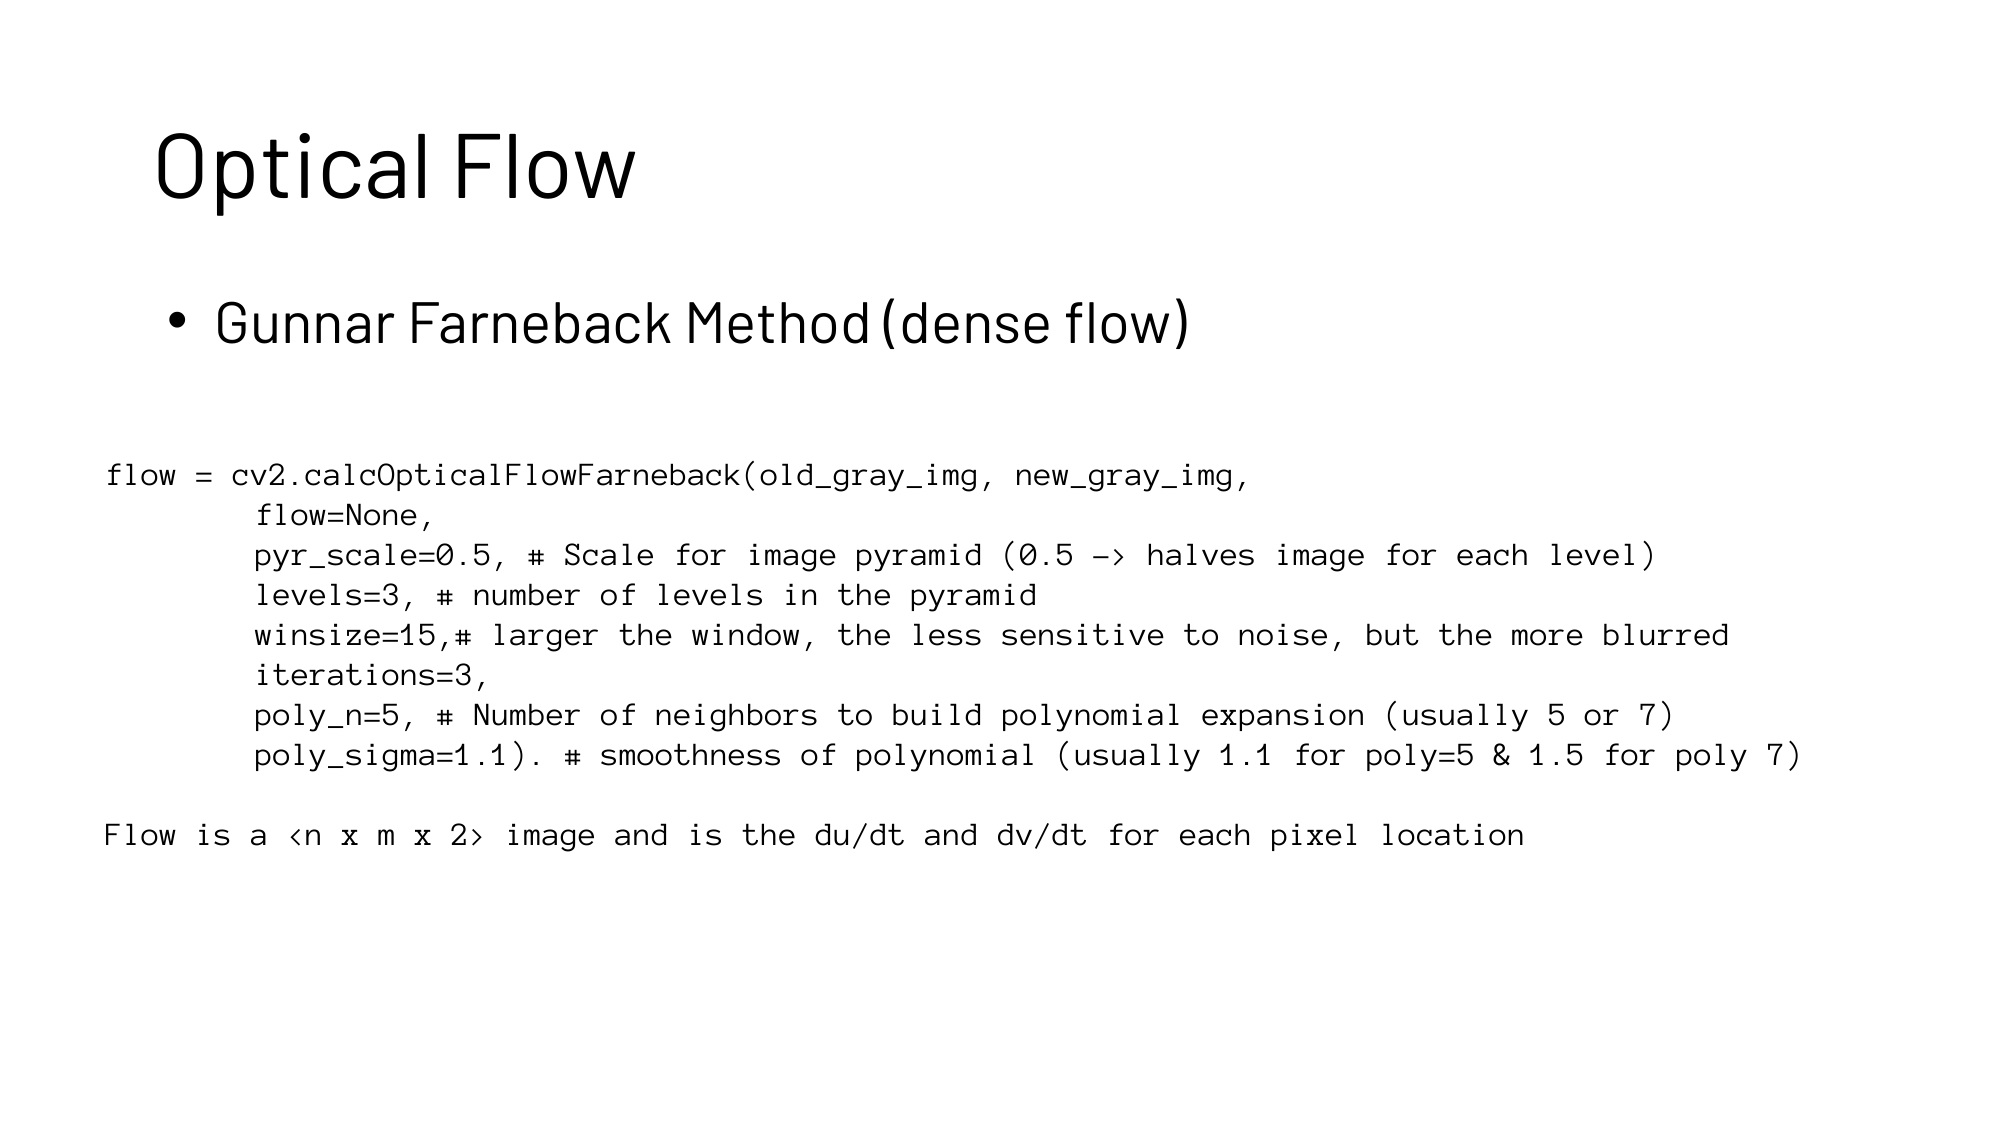

# Optical Flow
Gunnar Farneback Method (dense flow)
flow = cv2.calcOpticalFlowFarneback(old_gray_img, new_gray_img,
	flow=None,
	pyr_scale=0.5, # Scale for image pyramid (0.5 -> halves image for each level)
	levels=3, # number of levels in the pyramid
	winsize=15,# larger the window, the less sensitive to noise, but the more blurred
	iterations=3,
	poly_n=5, # Number of neighbors to build polynomial expansion (usually 5 or 7)
	poly_sigma=1.1). # smoothness of polynomial (usually 1.1 for poly=5 & 1.5 for poly 7)

Flow is a <n x m x 2> image and is the du/dt and dv/dt for each pixel location